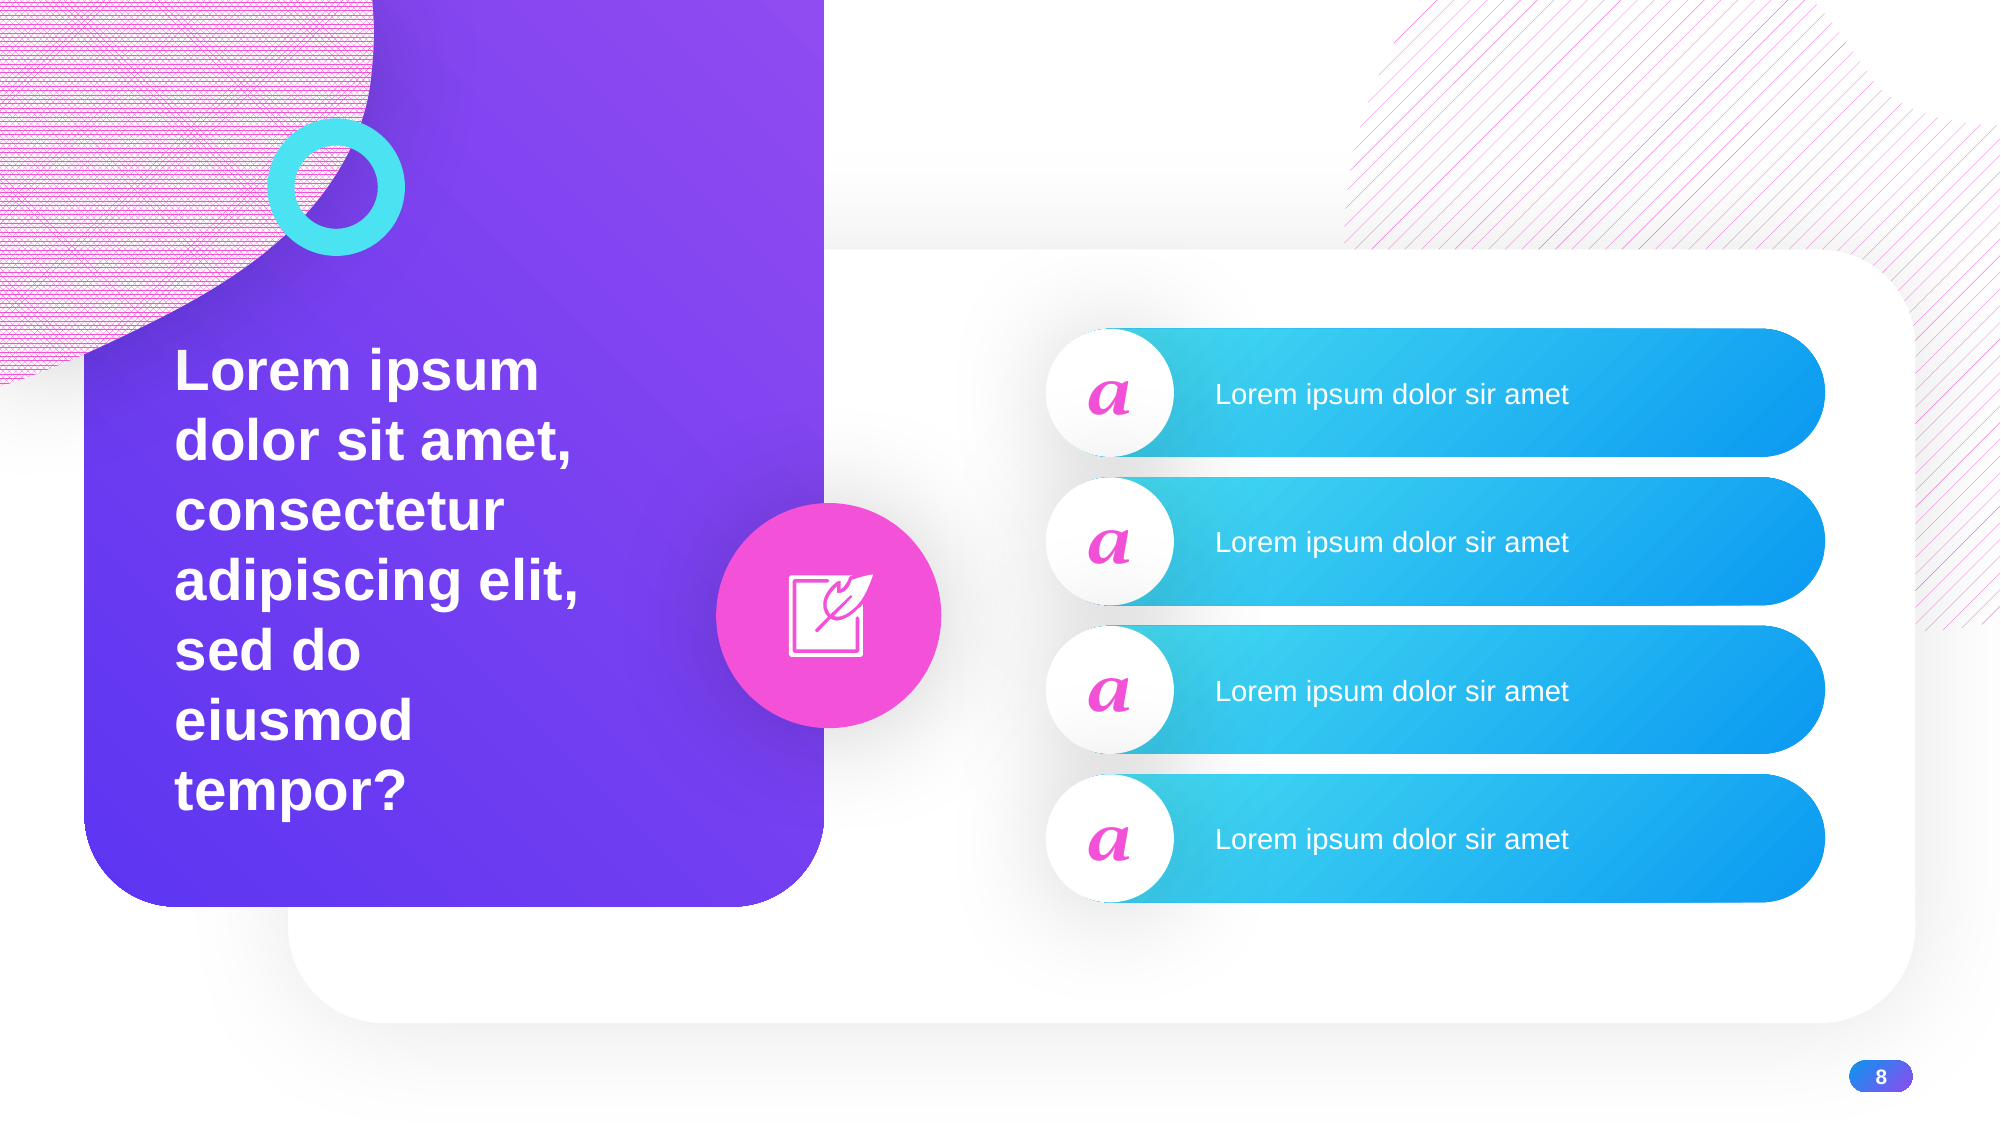

a
Lorem ipsum dolor sit amet, consectetur adipiscing elit, sed do eiusmod tempor?
Lorem ipsum dolor sir amet

a

Lorem ipsum dolor sir amet

a
Lorem ipsum dolor sir amet

a
Lorem ipsum dolor sir amet